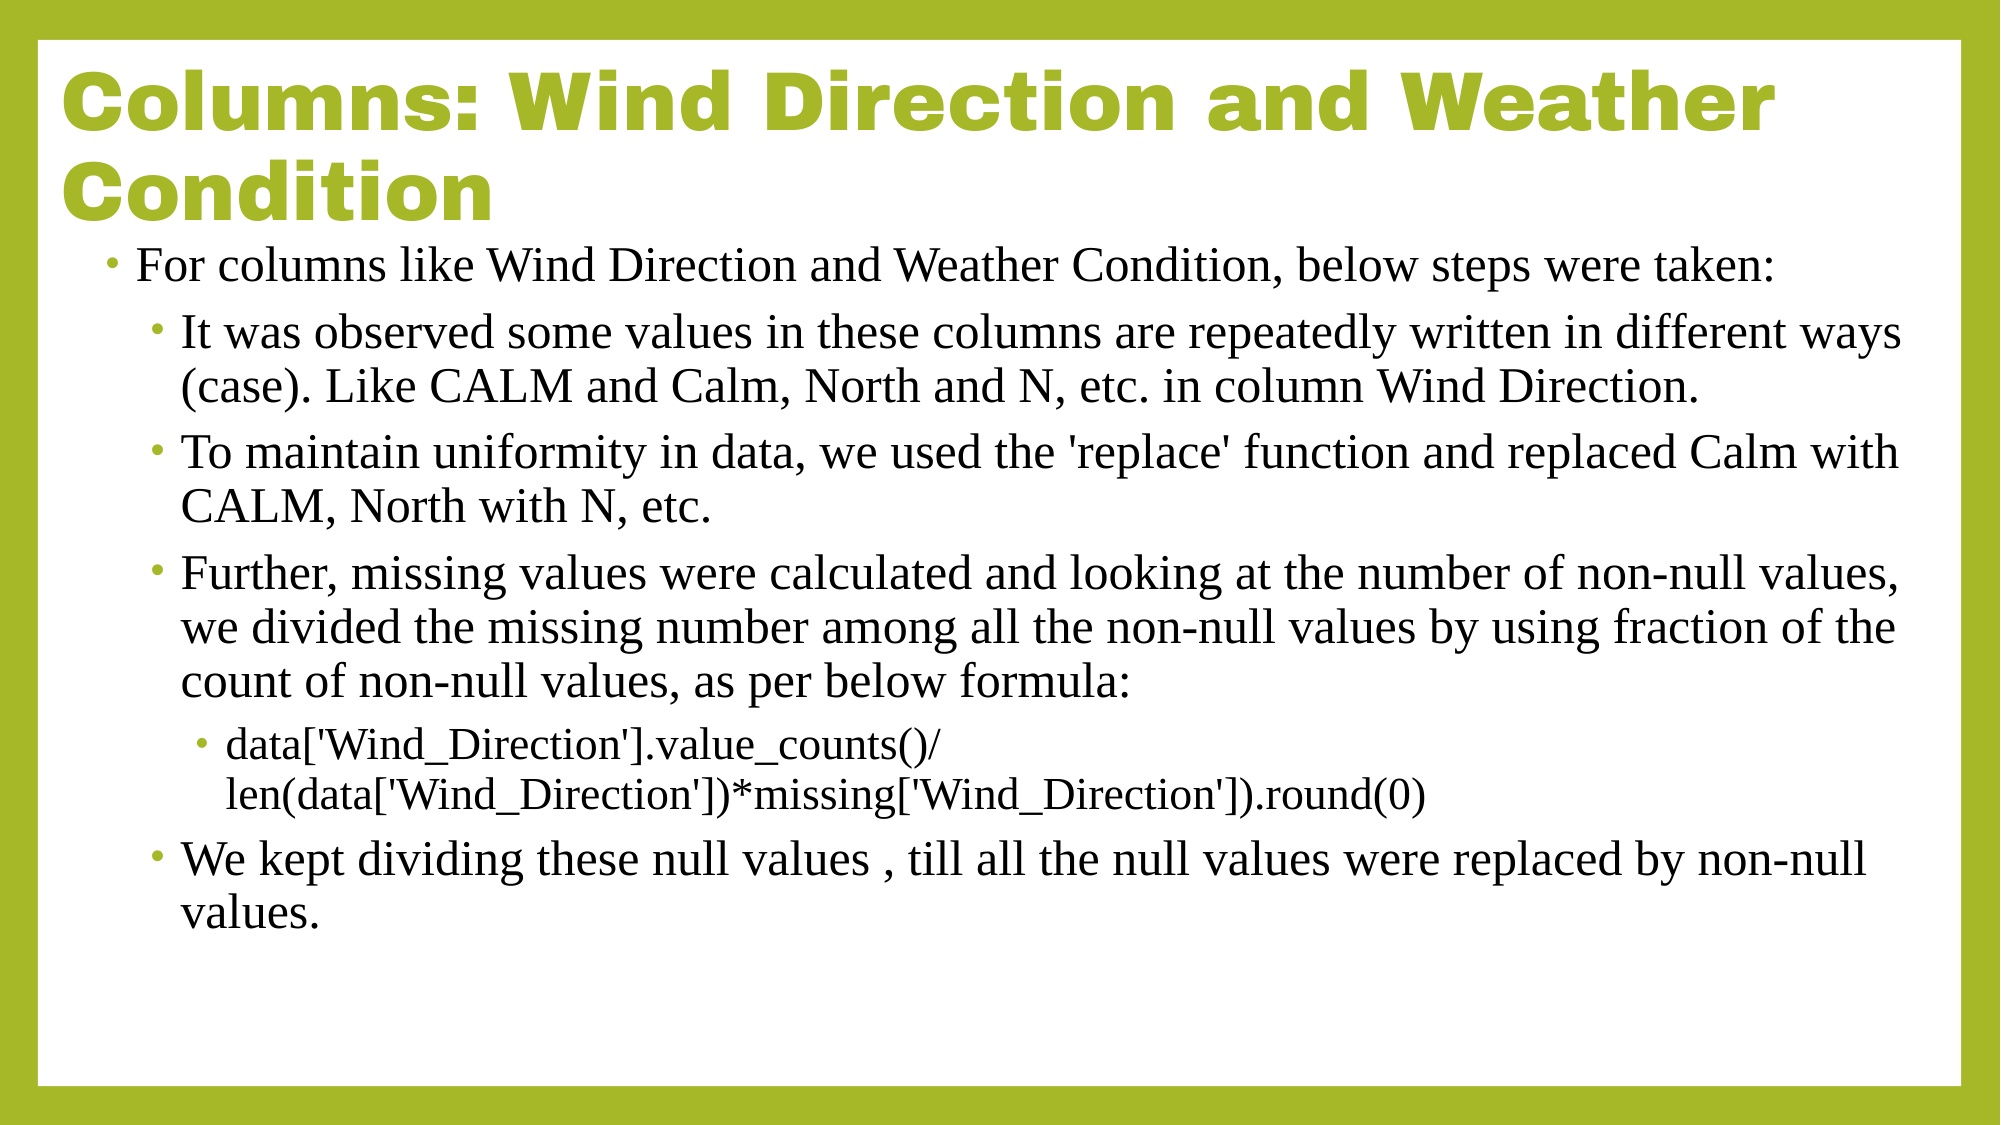

# Columns: Wind Direction and Weather Condition
For columns like Wind Direction and Weather Condition, below steps were taken:
It was observed some values in these columns are repeatedly written in different ways (case). Like CALM and Calm, North and N, etc. in column Wind Direction.
To maintain uniformity in data, we used the 'replace' function and replaced Calm with CALM, North with N, etc.
Further, missing values were calculated and looking at the number of non-null values, we divided the missing number among all the non-null values by using fraction of the count of non-null values, as per below formula:
data['Wind_Direction'].value_counts()/len(data['Wind_Direction'])*missing['Wind_Direction']).round(0)
We kept dividing these null values , till all the null values were replaced by non-null values.